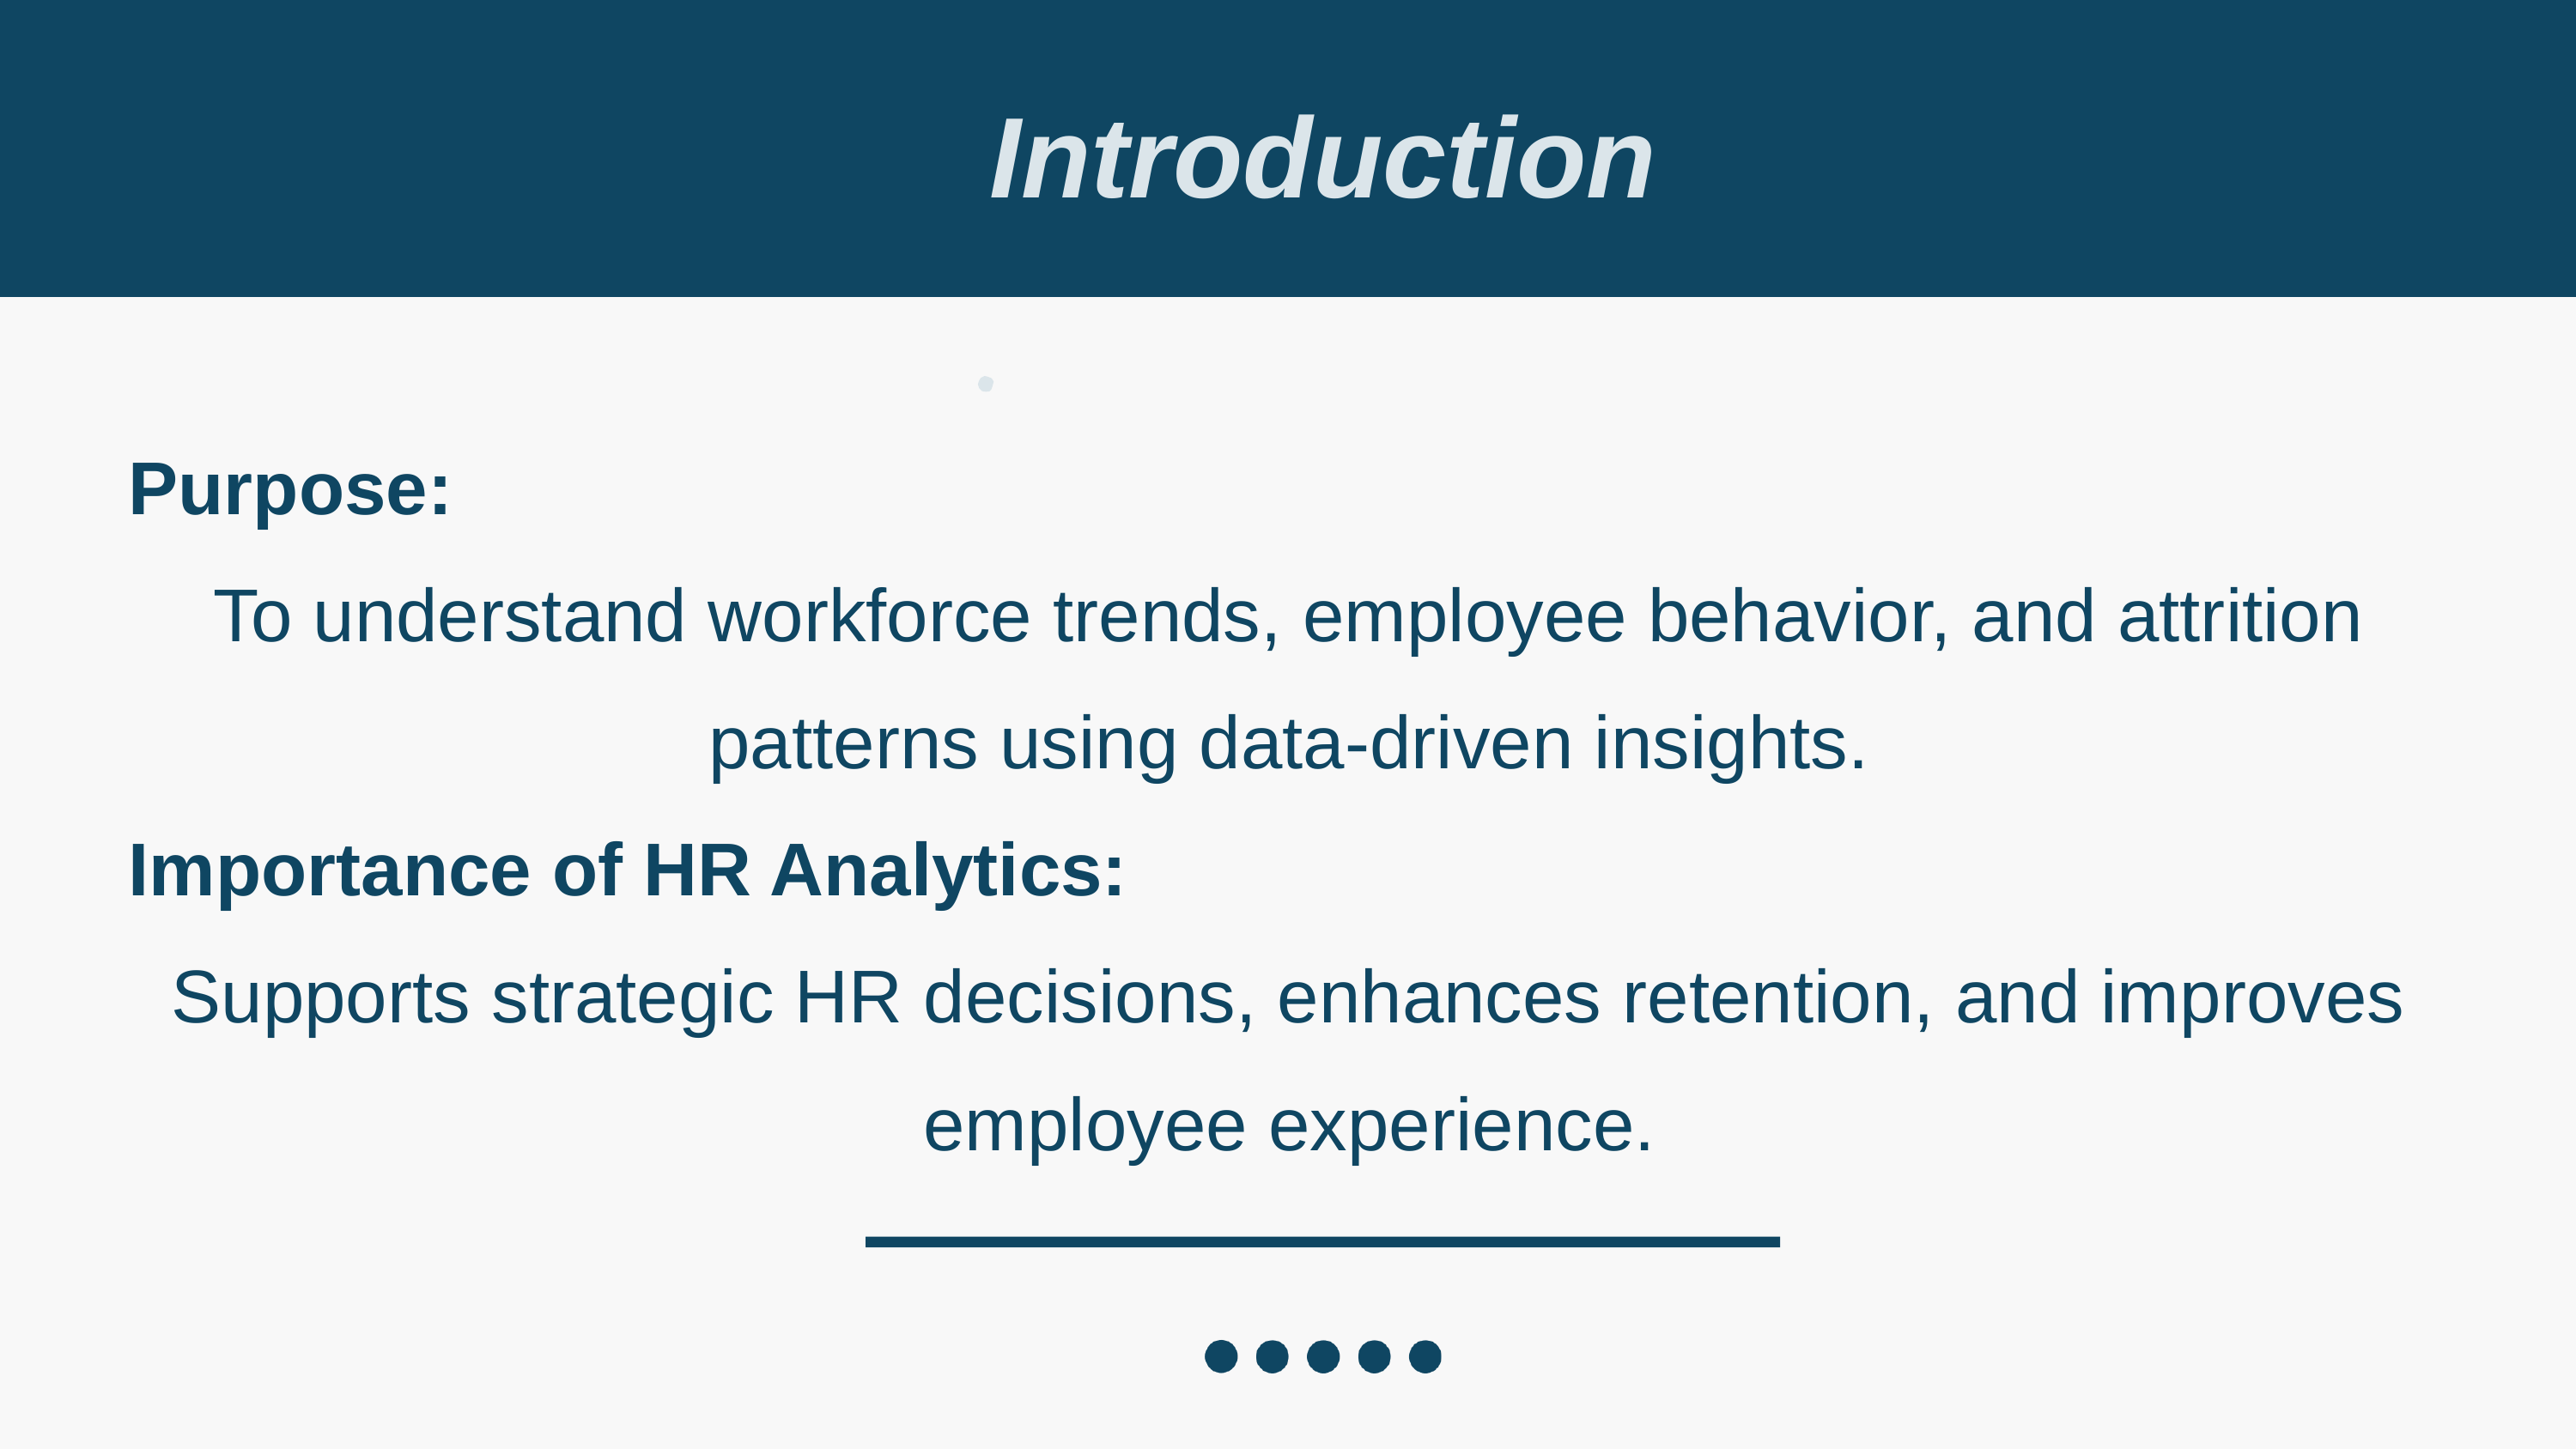

Introduction

Purpose:
To understand workforce trends, employee behavior, and attrition patterns using data-driven insights.
Importance of HR Analytics:
Supports strategic HR decisions, enhances retention, and improves employee experience.